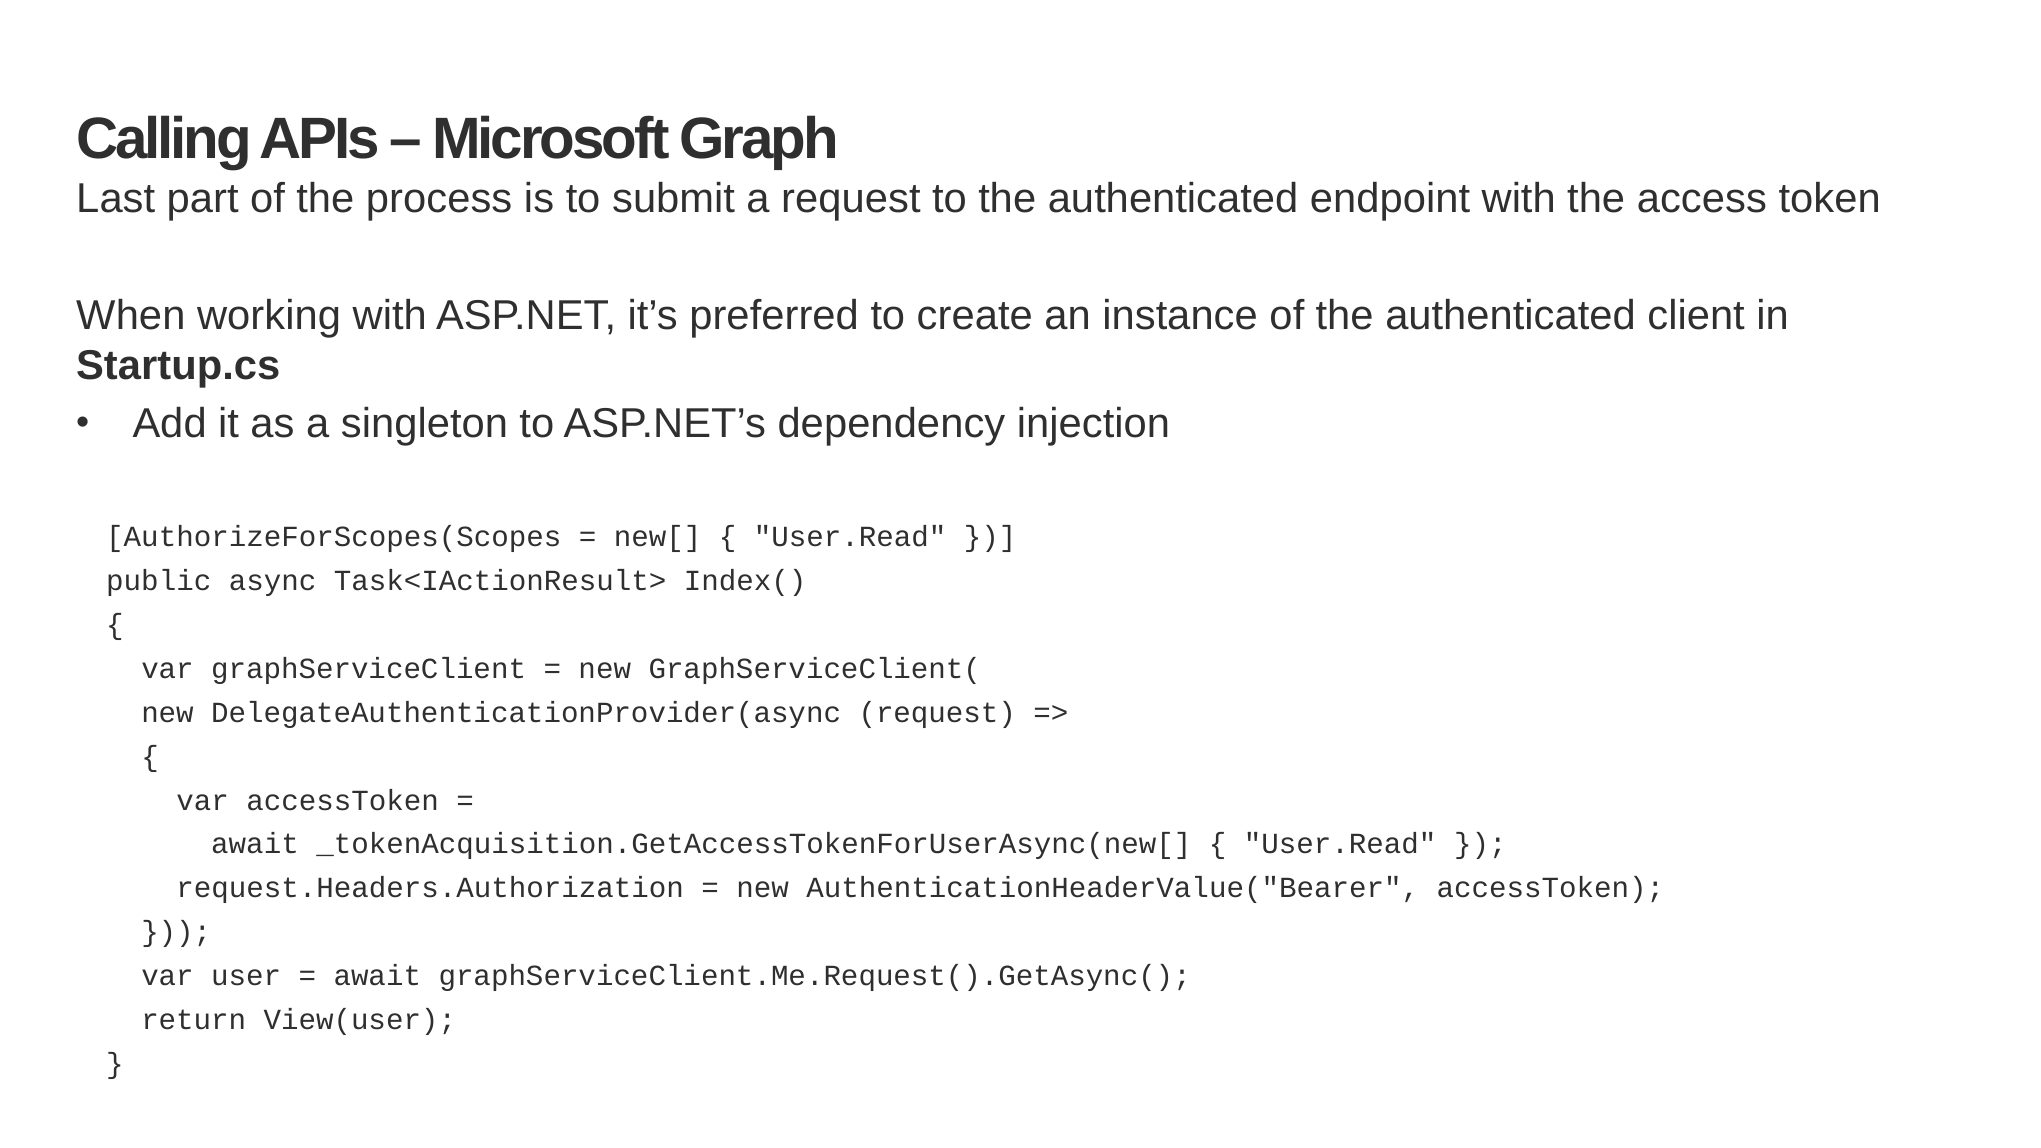

# Calling APIs – Microsoft Graph
Last part of the process is to submit a request to the authenticated endpoint with the access token

When working with ASP.NET, it’s preferred to create an instance of the authenticated client in Startup.cs
Add it as a singleton to ASP.NET’s dependency injection
[AuthorizeForScopes(Scopes = new[] { "User.Read" })]
public async Task<IActionResult> Index()
{
  var graphServiceClient = new GraphServiceClient(
  new DelegateAuthenticationProvider(async (request) =>
  {
    var accessToken =
      await _tokenAcquisition.GetAccessTokenForUserAsync(new[] { "User.Read" });
    request.Headers.Authorization = new AuthenticationHeaderValue("Bearer", accessToken);
  }));
  var user = await graphServiceClient.Me.Request().GetAsync();
  return View(user);
}